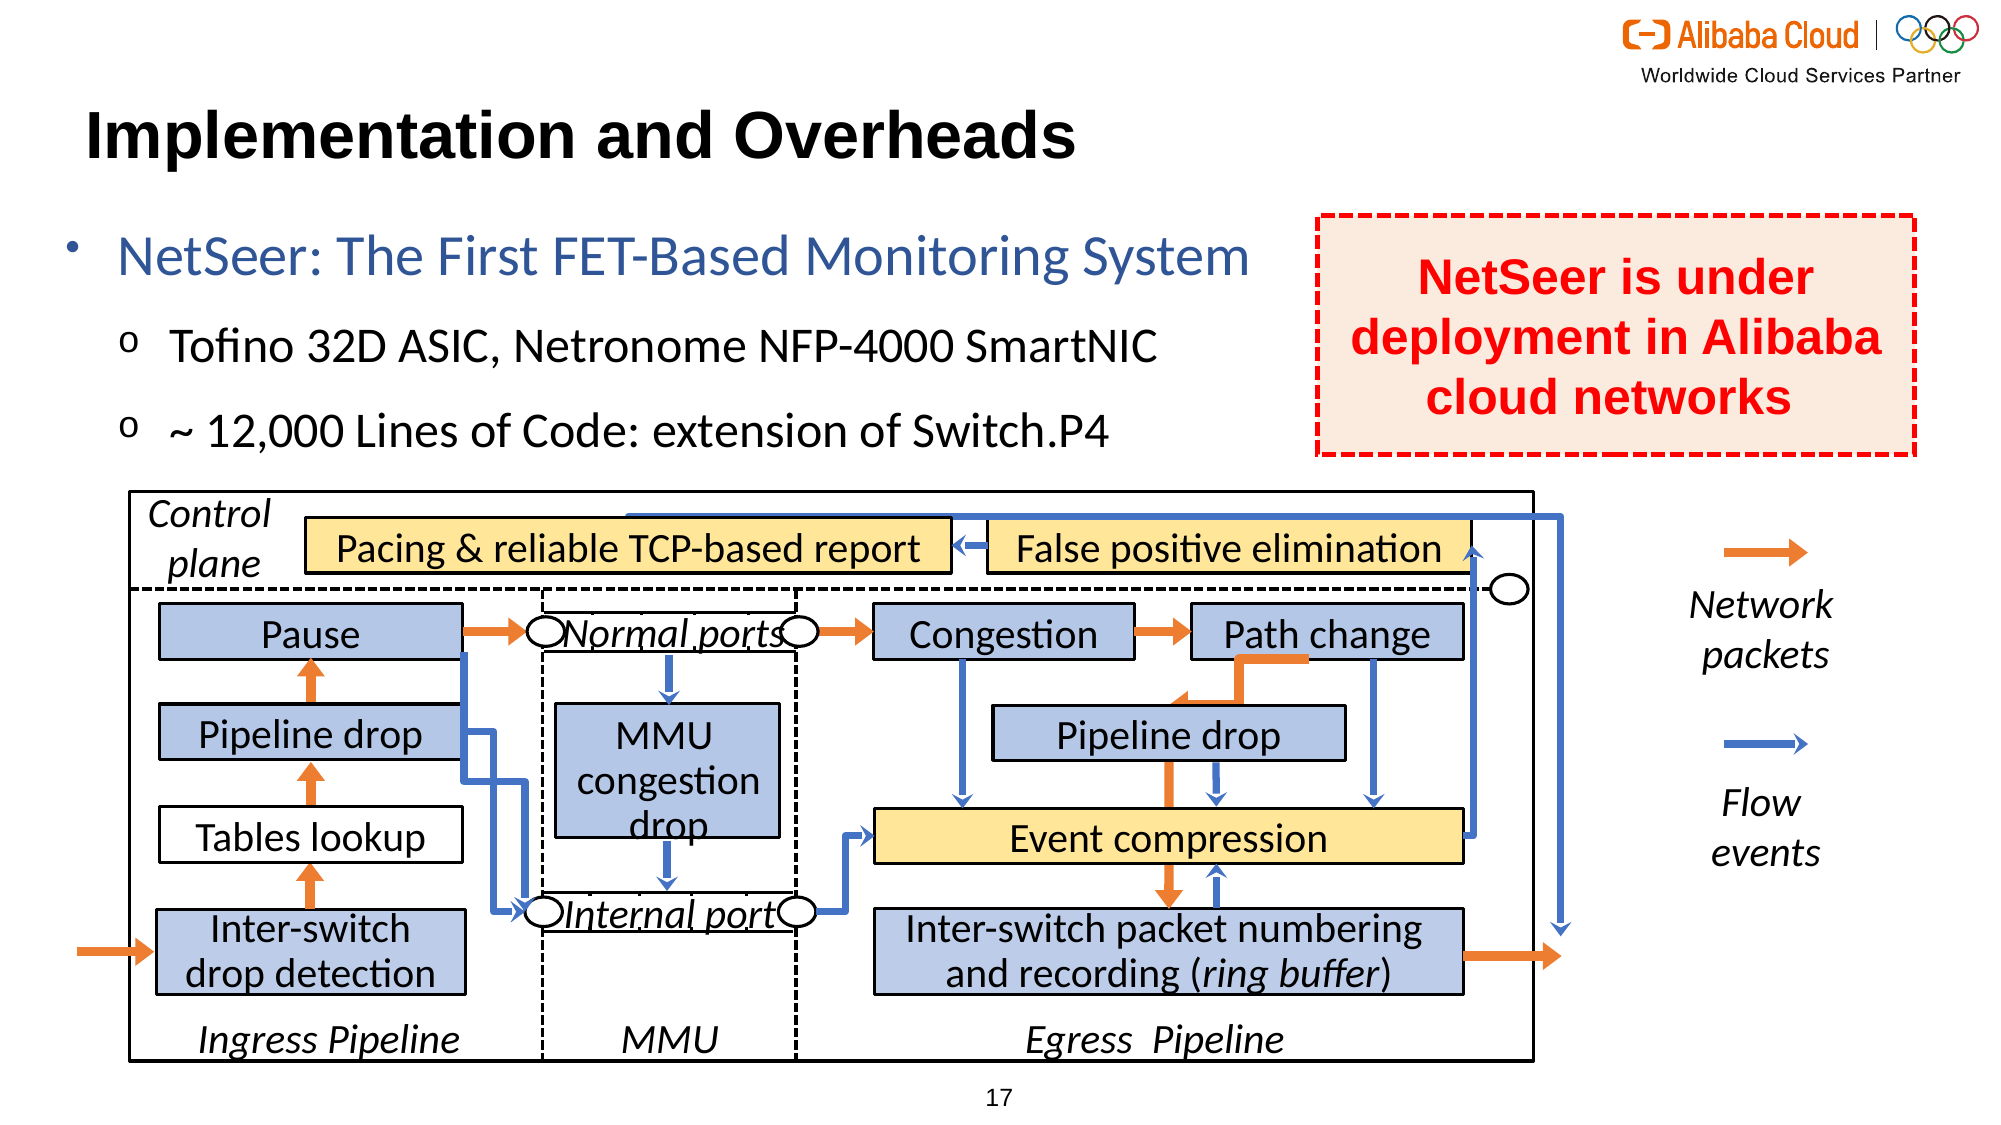

# Implementation and Overheads
NetSeer: The First FET-Based Monitoring System
Tofino 32D ASIC, Netronome NFP-4000 SmartNIC
~ 12,000 Lines of Code: extension of Switch.P4

NetSeer is under deployment in Alibaba cloud networks
Control
plane

Pacing & reliable TCP-based report
False positive elimination
Network
packets

Normal ports

Pause
Congestion
Path change

Pipeline drop
Pipeline drop
MMU
congestion
drop

Flow
events
Tables lookup
Event compression
Internal port

Inter-switch packet numbering
and recording (ring buffer)
Inter-switch
drop detection
Ingress Pipeline
MMU
Egress  Pipeline
17